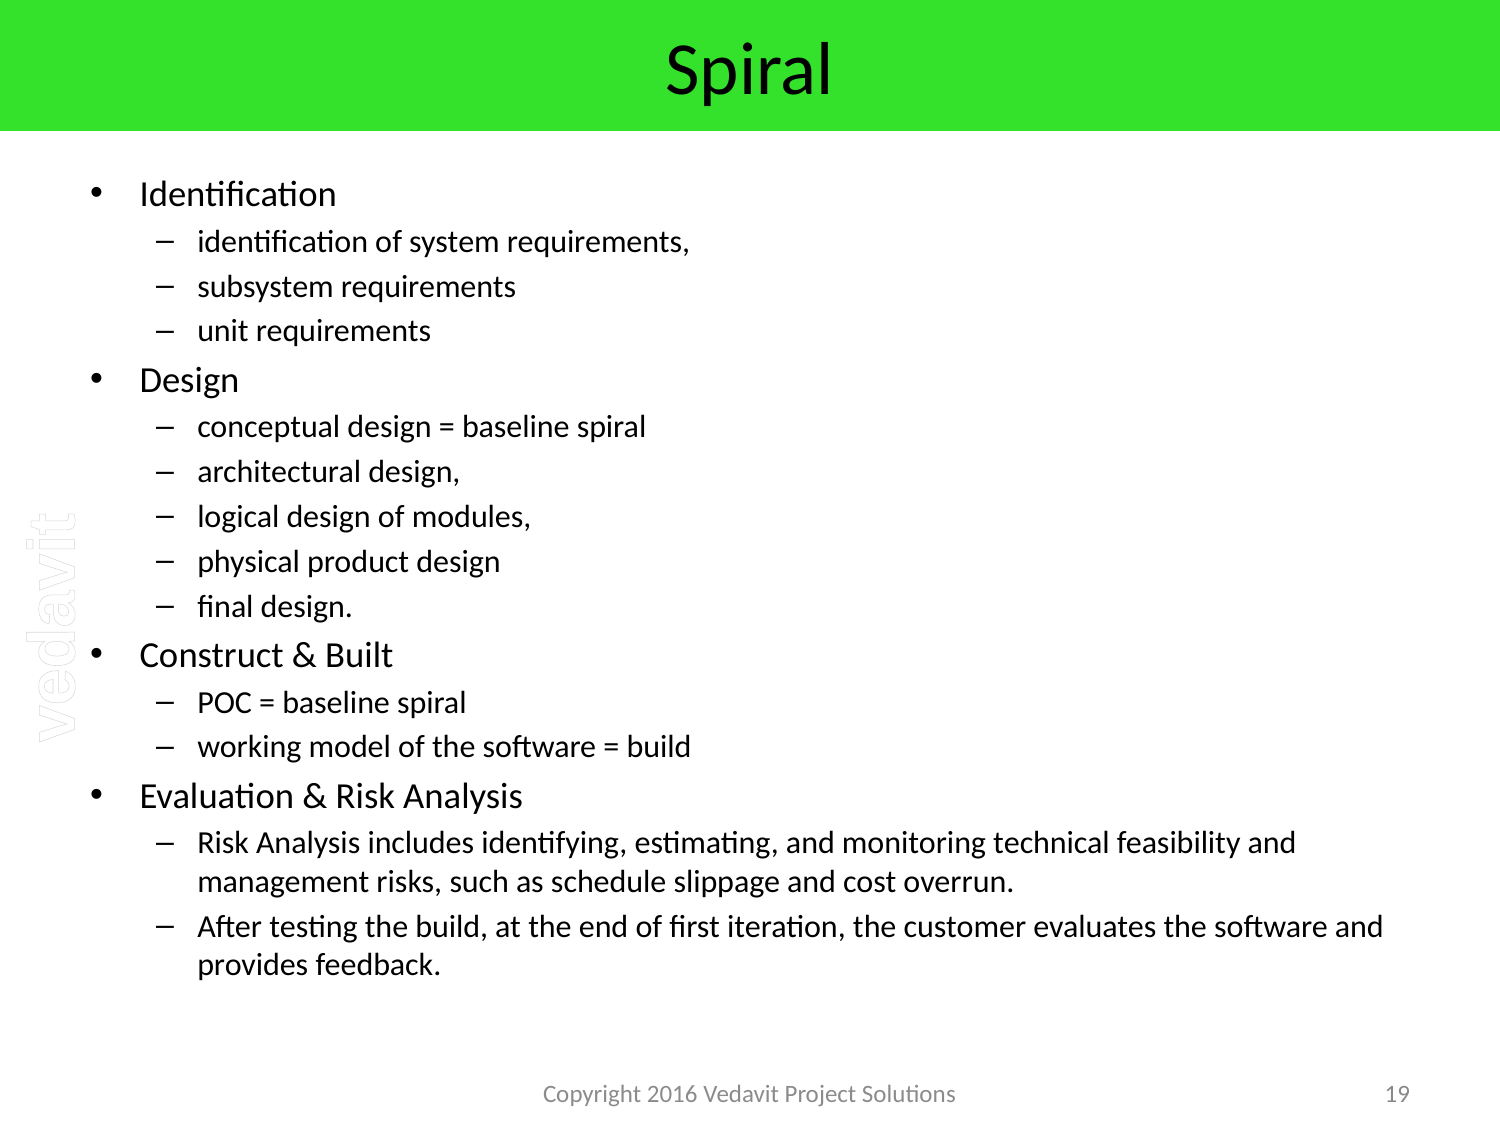

# Spiral
Identification
identification of system requirements,
subsystem requirements
unit requirements
Design
conceptual design = baseline spiral
architectural design,
logical design of modules,
physical product design
final design.
Construct & Built
POC = baseline spiral
working model of the software = build
Evaluation & Risk Analysis
Risk Analysis includes identifying, estimating, and monitoring technical feasibility and management risks, such as schedule slippage and cost overrun.
After testing the build, at the end of first iteration, the customer evaluates the software and provides feedback.
Copyright 2016 Vedavit Project Solutions
19